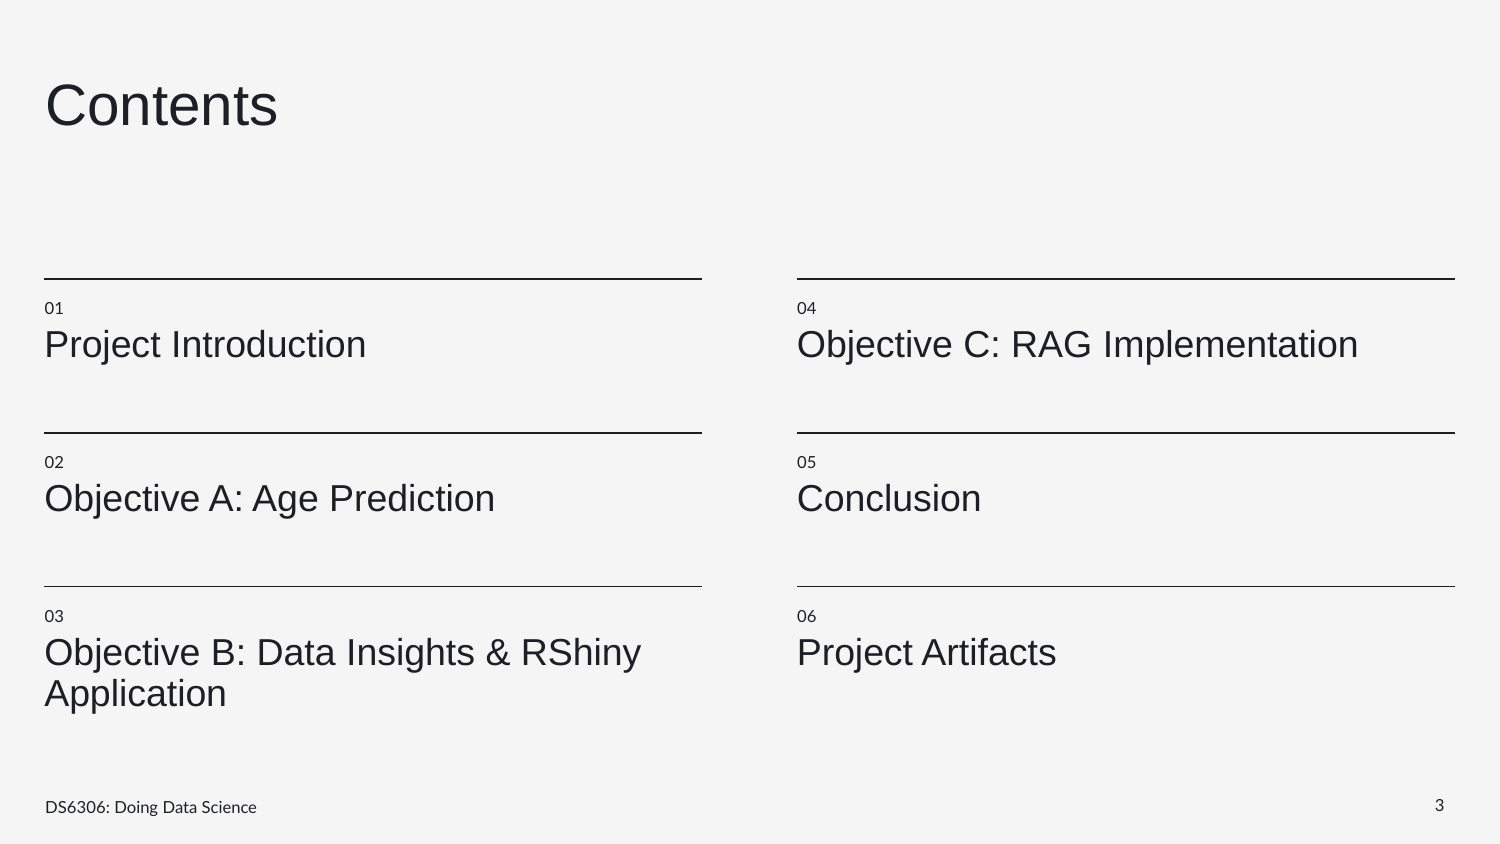

Contents
01
04
# Project Introduction
Objective C: RAG Implementation
02
05
Objective A: Age Prediction
Conclusion
03
06
Objective B: Data Insights & RShiny Application
Project Artifacts
DS6306: Doing Data Science
3